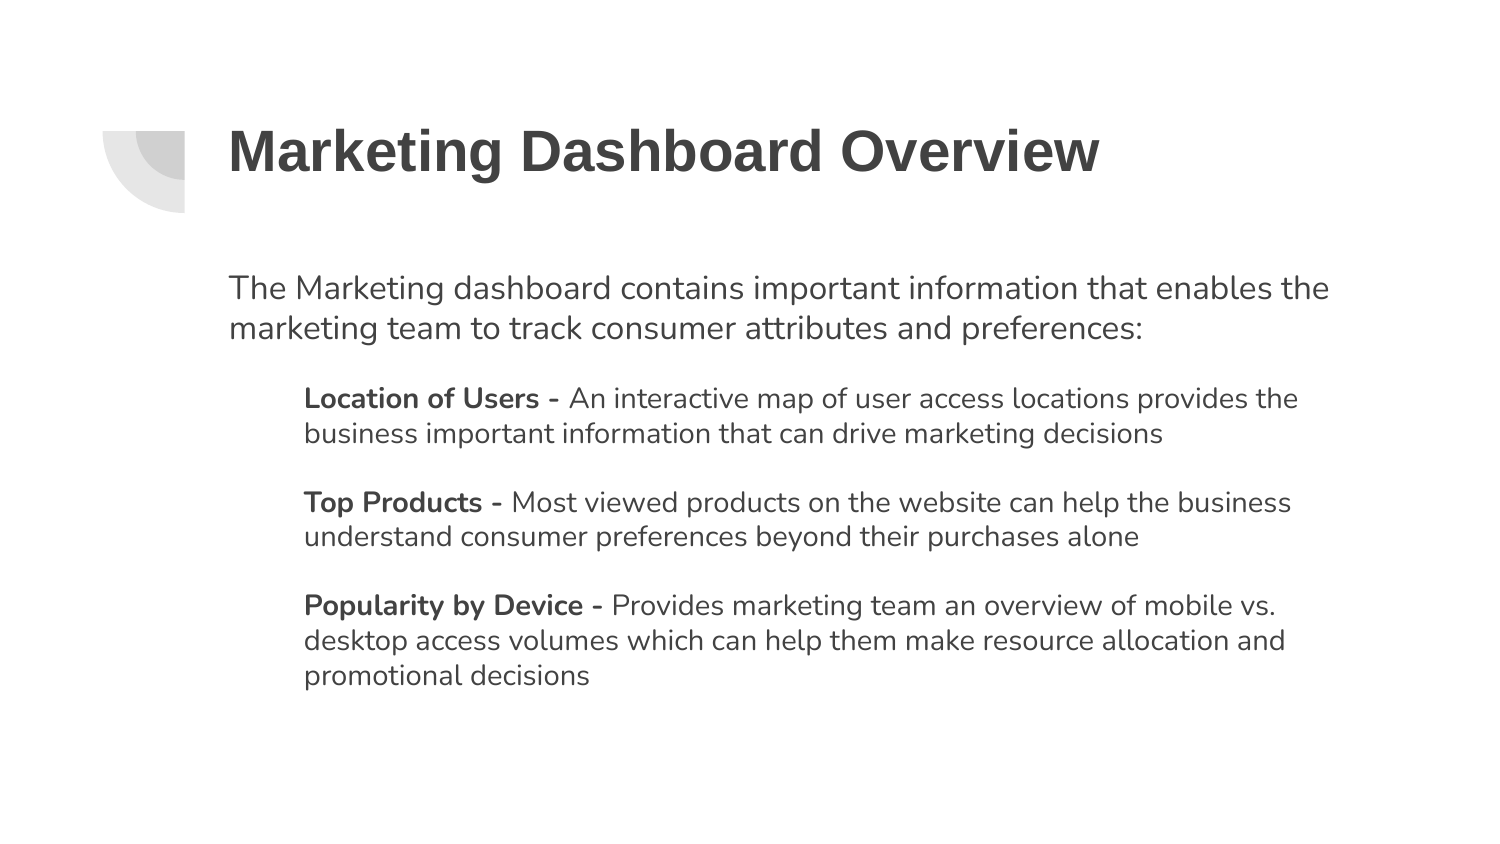

# Marketing Dashboard Overview

The Marketing dashboard contains important information that enables the marketing team to track consumer attributes and preferences:
Location of Users - An interactive map of user access locations provides the business important information that can drive marketing decisions
Top Products - Most viewed products on the website can help the business understand consumer preferences beyond their purchases alone
Popularity by Device - Provides marketing team an overview of mobile vs. desktop access volumes which can help them make resource allocation and promotional decisions